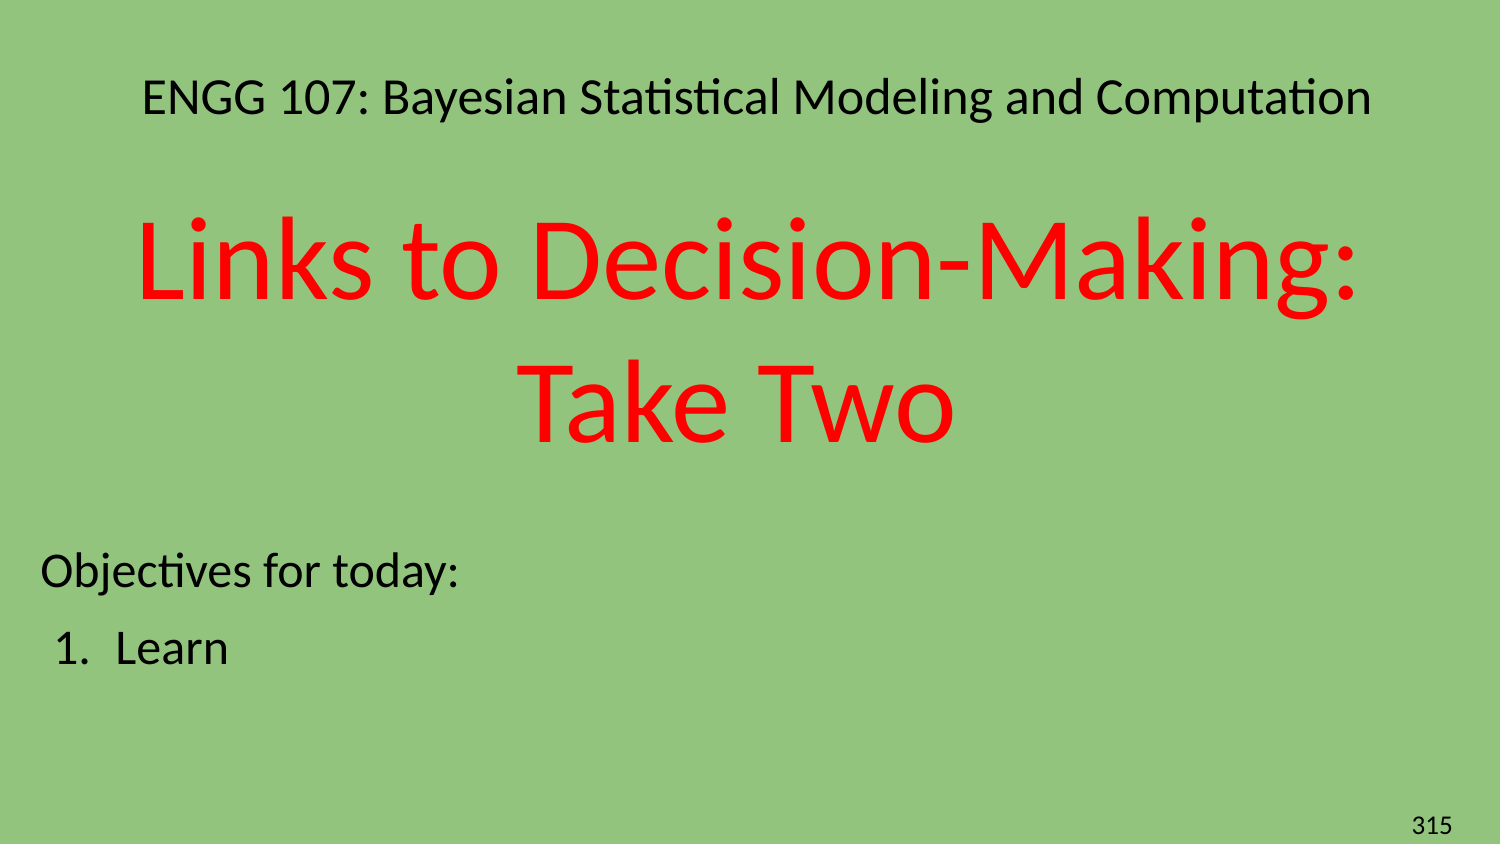

# ENGG 107: Bayesian Statistical Modeling and Computation
Links to Decision-Making:
Take Two
Objectives for today:
Learn
315